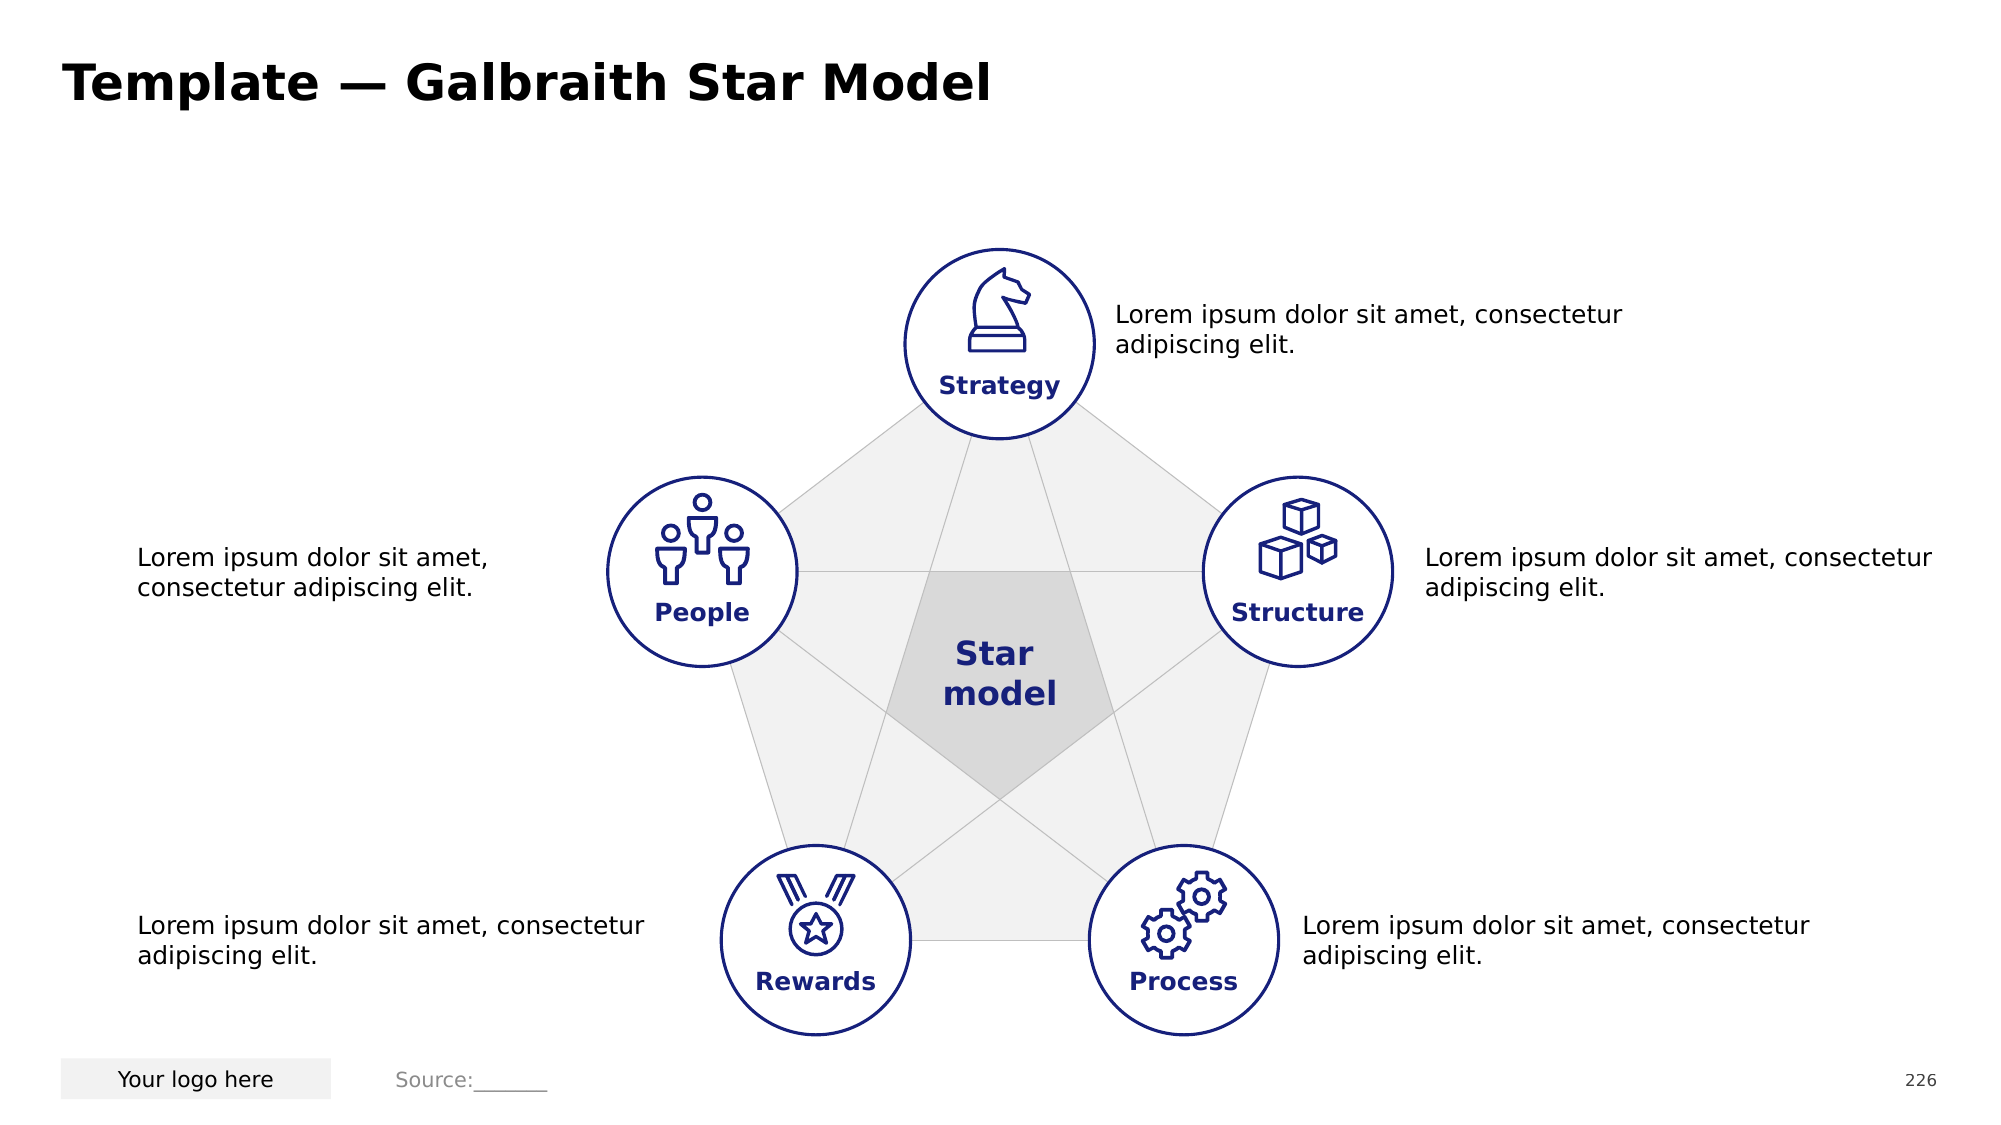

# Template — Galbraith Star Model
Strategy

Lorem ipsum dolor sit amet, consectetur adipiscing elit.

People
Structure

Lorem ipsum dolor sit amet, consectetur adipiscing elit.
Lorem ipsum dolor sit amet, consectetur adipiscing elit.

Star
model
Rewards
Process

Lorem ipsum dolor sit amet, consectetur adipiscing elit.
Lorem ipsum dolor sit amet, consectetur adipiscing elit.
Source:_______